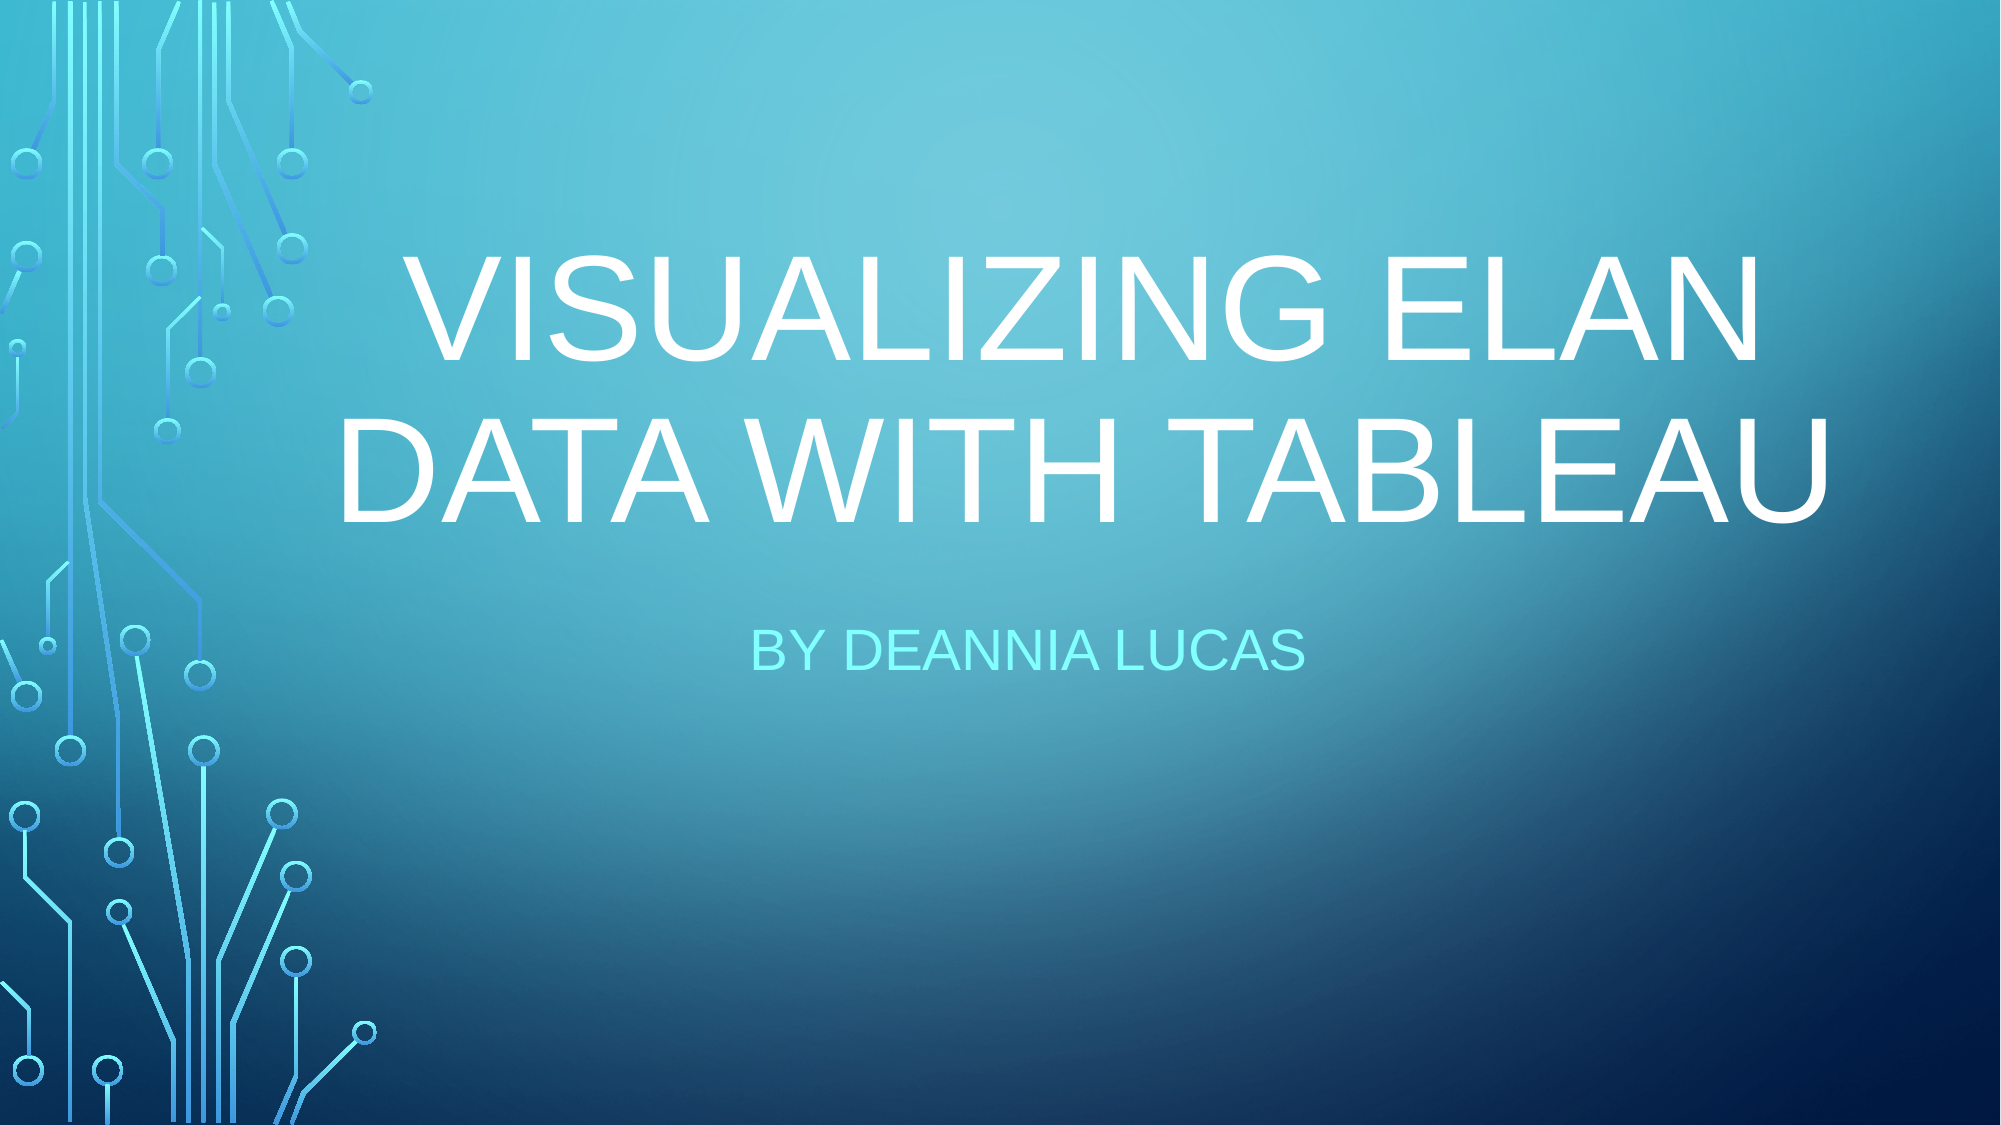

# VISUALIZING ELAN DATA WITH TABLEAU
BY DEANNIA LUCAS